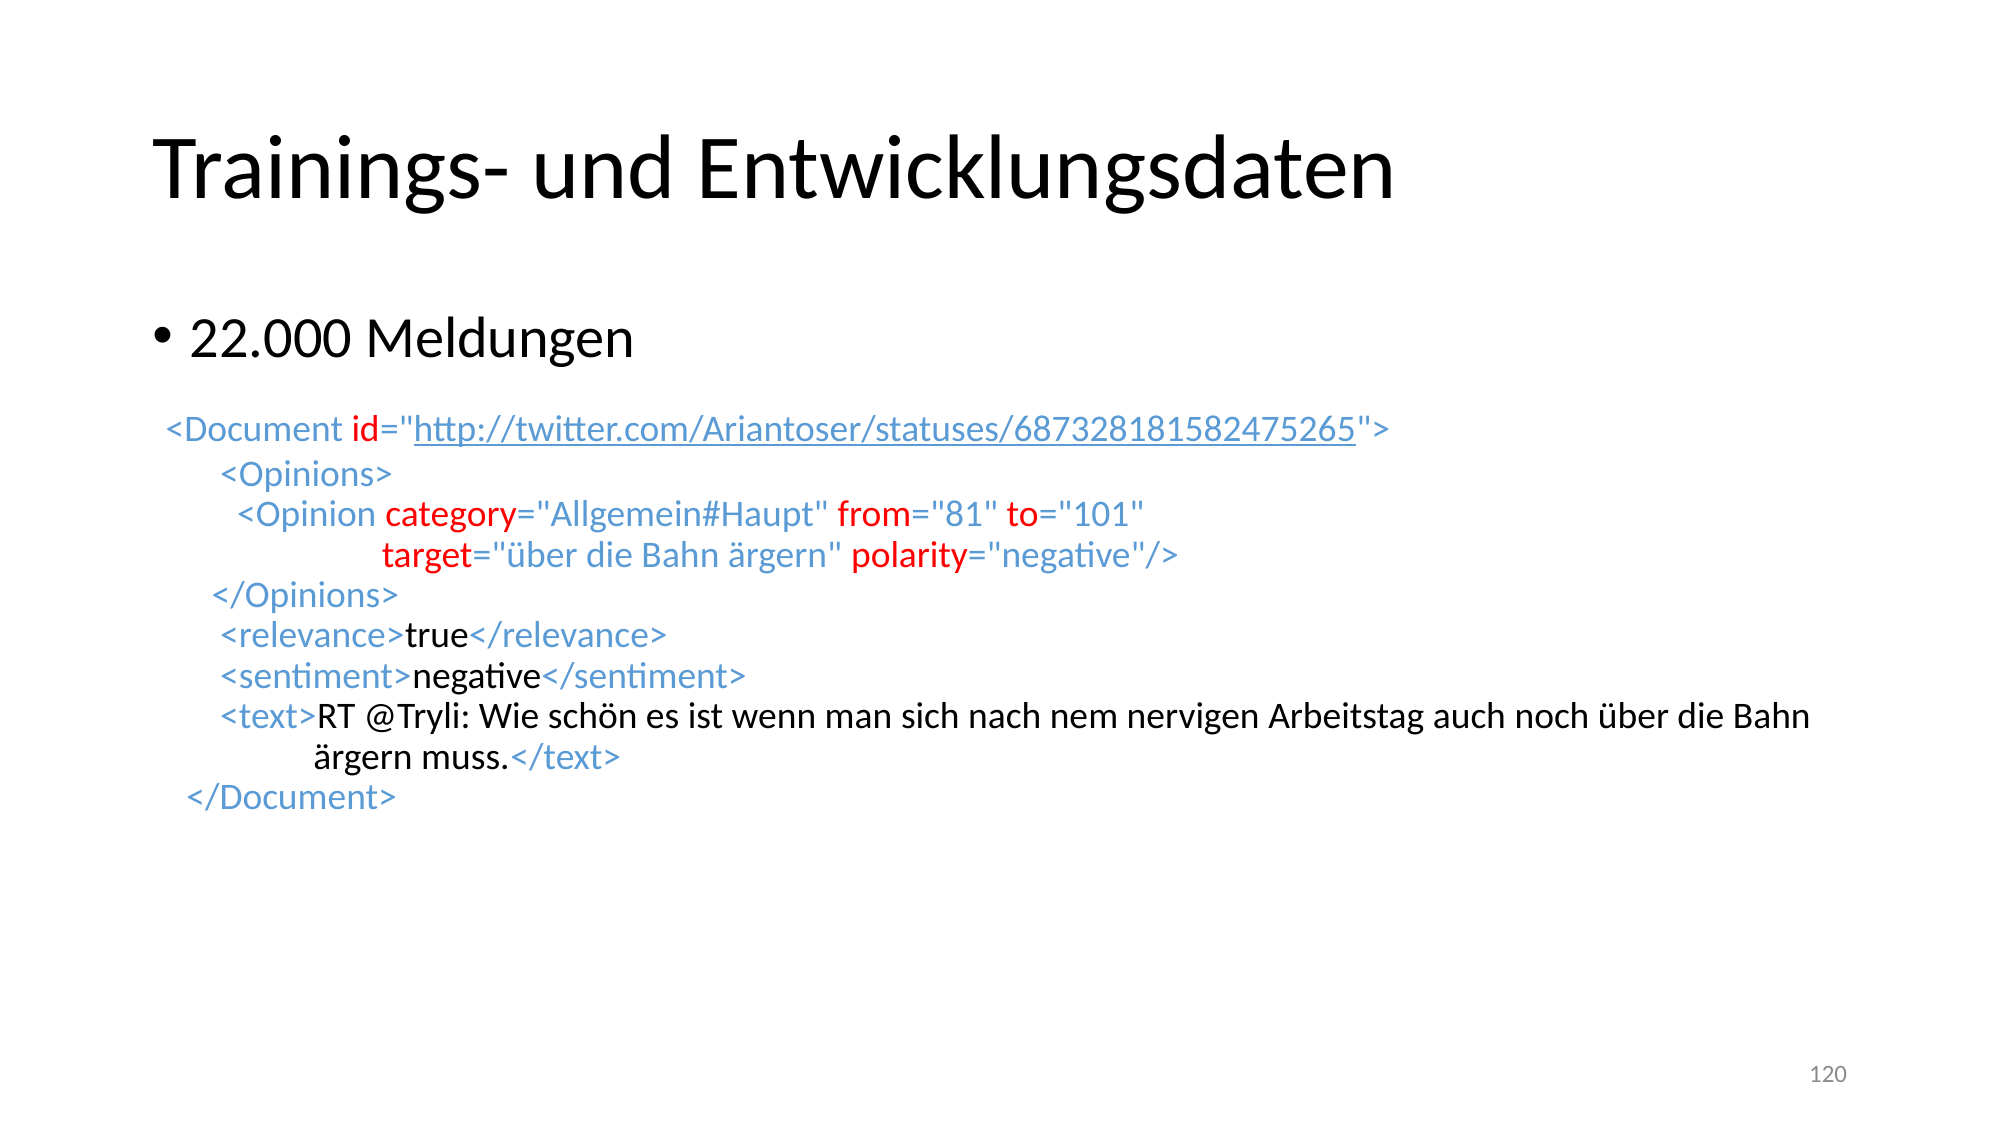

# Trainings- und Entwicklungsdaten
22.000 Meldungen
 <Document id="http://twitter.com/Ariantoser/statuses/687328181582475265">
        <Opinions>
          <Opinion category="Allgemein#Haupt" from="81" to="101"
                           target="über die Bahn ärgern" polarity="negative"/>
       </Opinions>
        <relevance>true</relevance>
        <sentiment>negative</sentiment>
        <text>RT @Tryli: Wie schön es ist wenn man sich nach nem nervigen Arbeitstag auch noch über die Bahn
                   ärgern muss.</text>
    </Document>
120